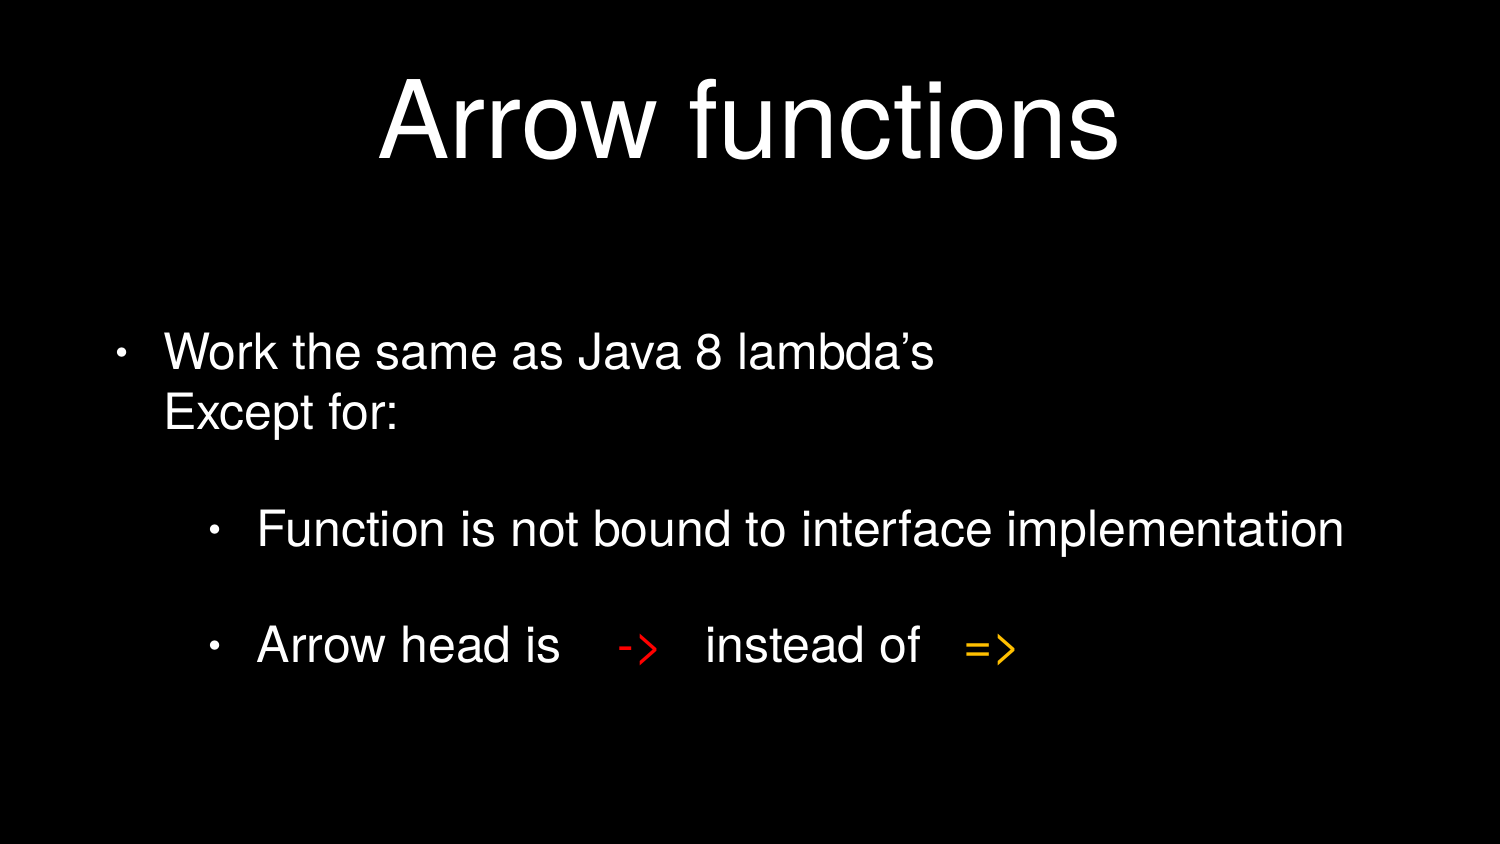

# Arrow functions
Work the same as Java 8 lambda’s
Except for:
Function is not bound to interface implementation
Arrow head is    ->   instead of   =>